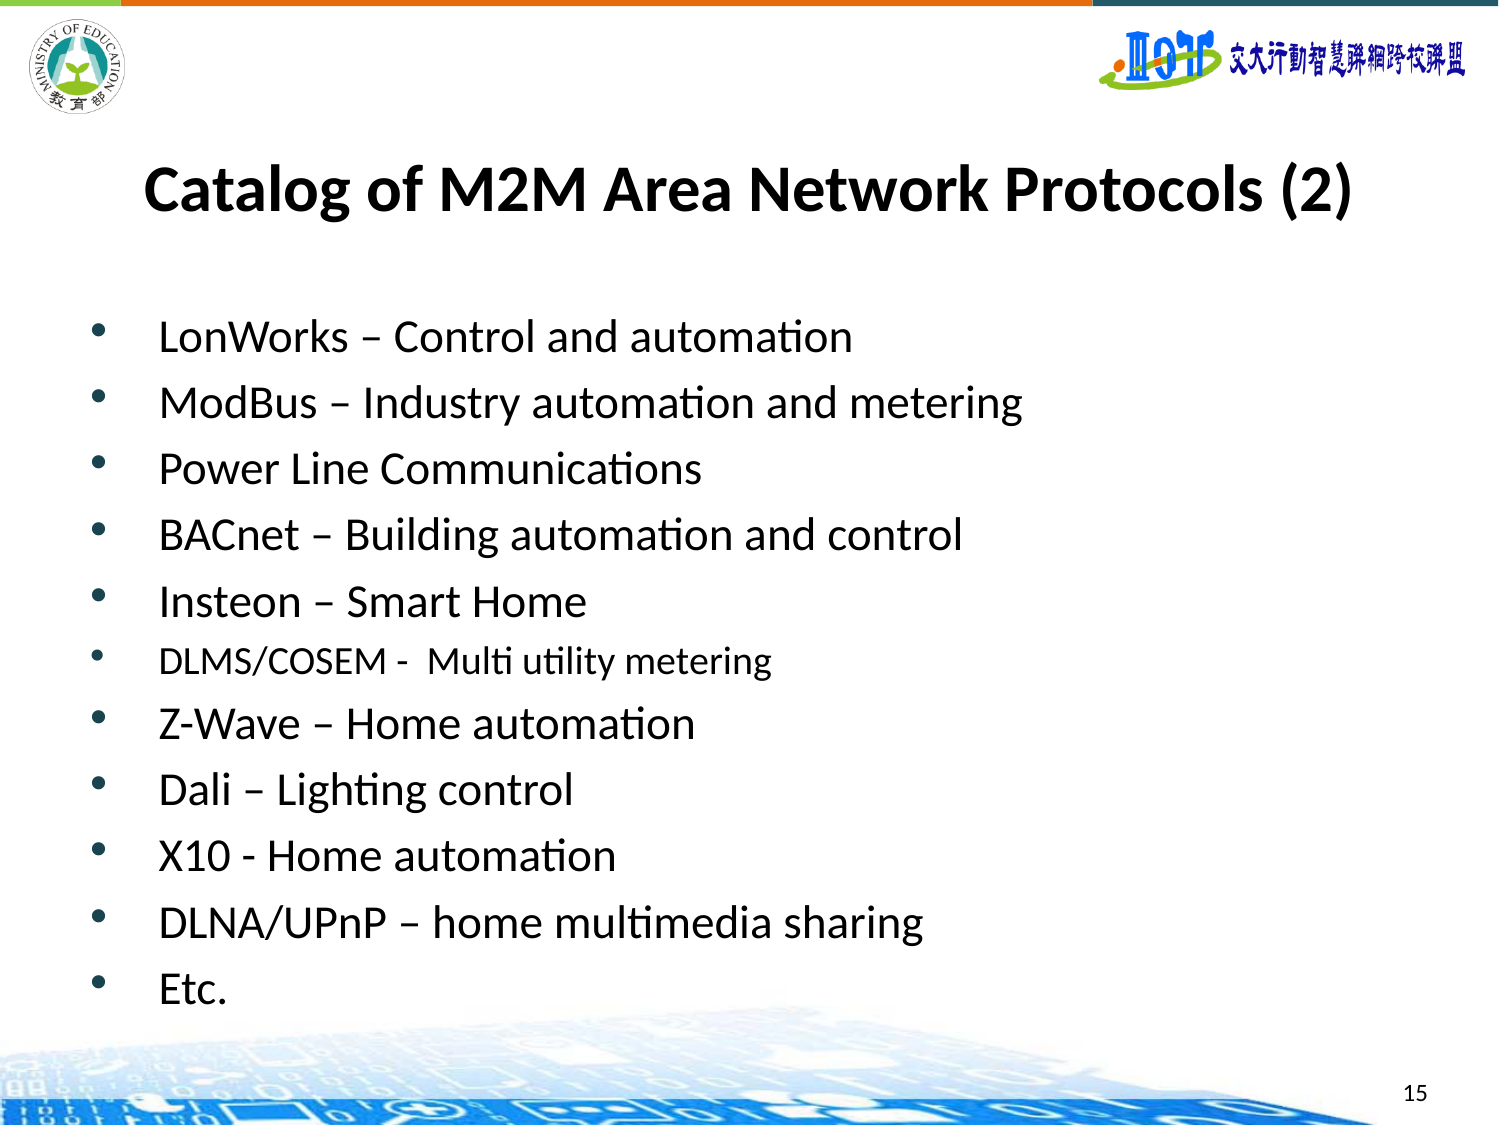

# Catalog of M2M Area Network Protocols (2)
LonWorks – Control and automation
ModBus – Industry automation and metering
Power Line Communications
BACnet – Building automation and control
Insteon – Smart Home
DLMS/COSEM -  Multi utility metering
Z-Wave – Home automation
Dali – Lighting control
X10 - Home automation
DLNA/UPnP – home multimedia sharing
Etc.
15